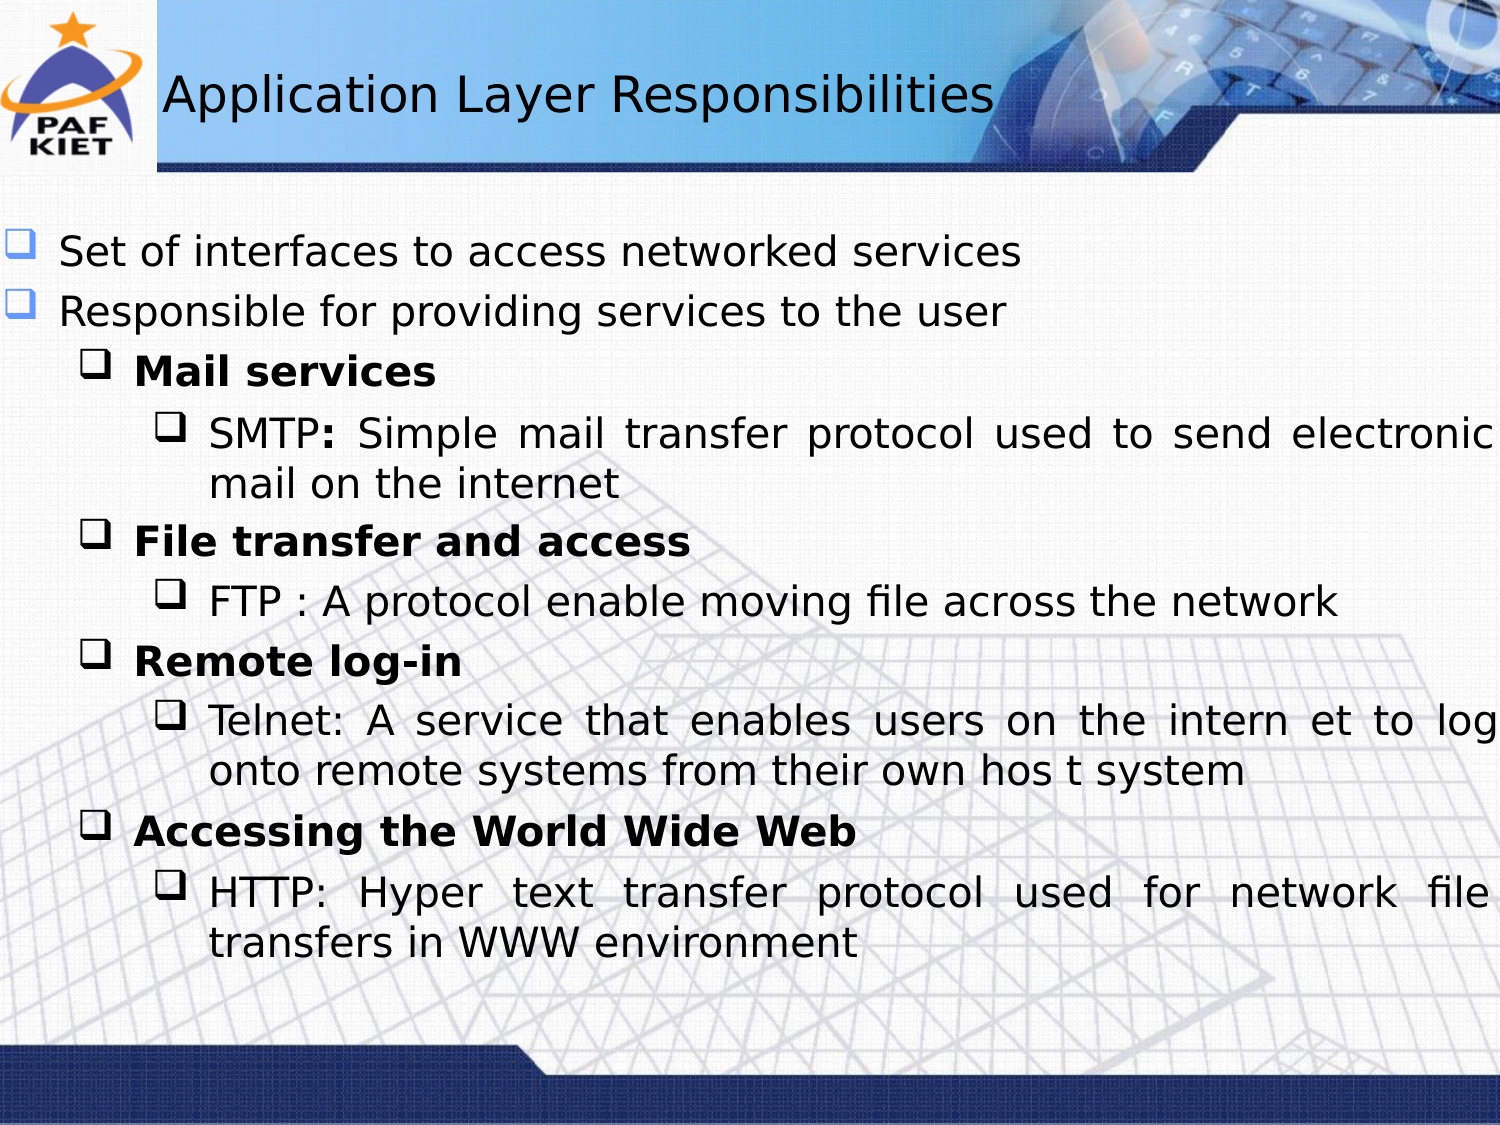

# Application Layer Responsibilities
Set of interfaces to access networked services
Responsible for providing services to the user
Mail services
SMTP: Simple mail transfer protocol used to send electronic mail on the internet
File transfer and access
FTP : A protocol enable moving file across the network
Remote log-in
Telnet: A service that enables users on the intern et to log onto remote systems from their own hos t system
Accessing the World Wide Web
HTTP: Hyper text transfer protocol used for network file transfers in WWW environment